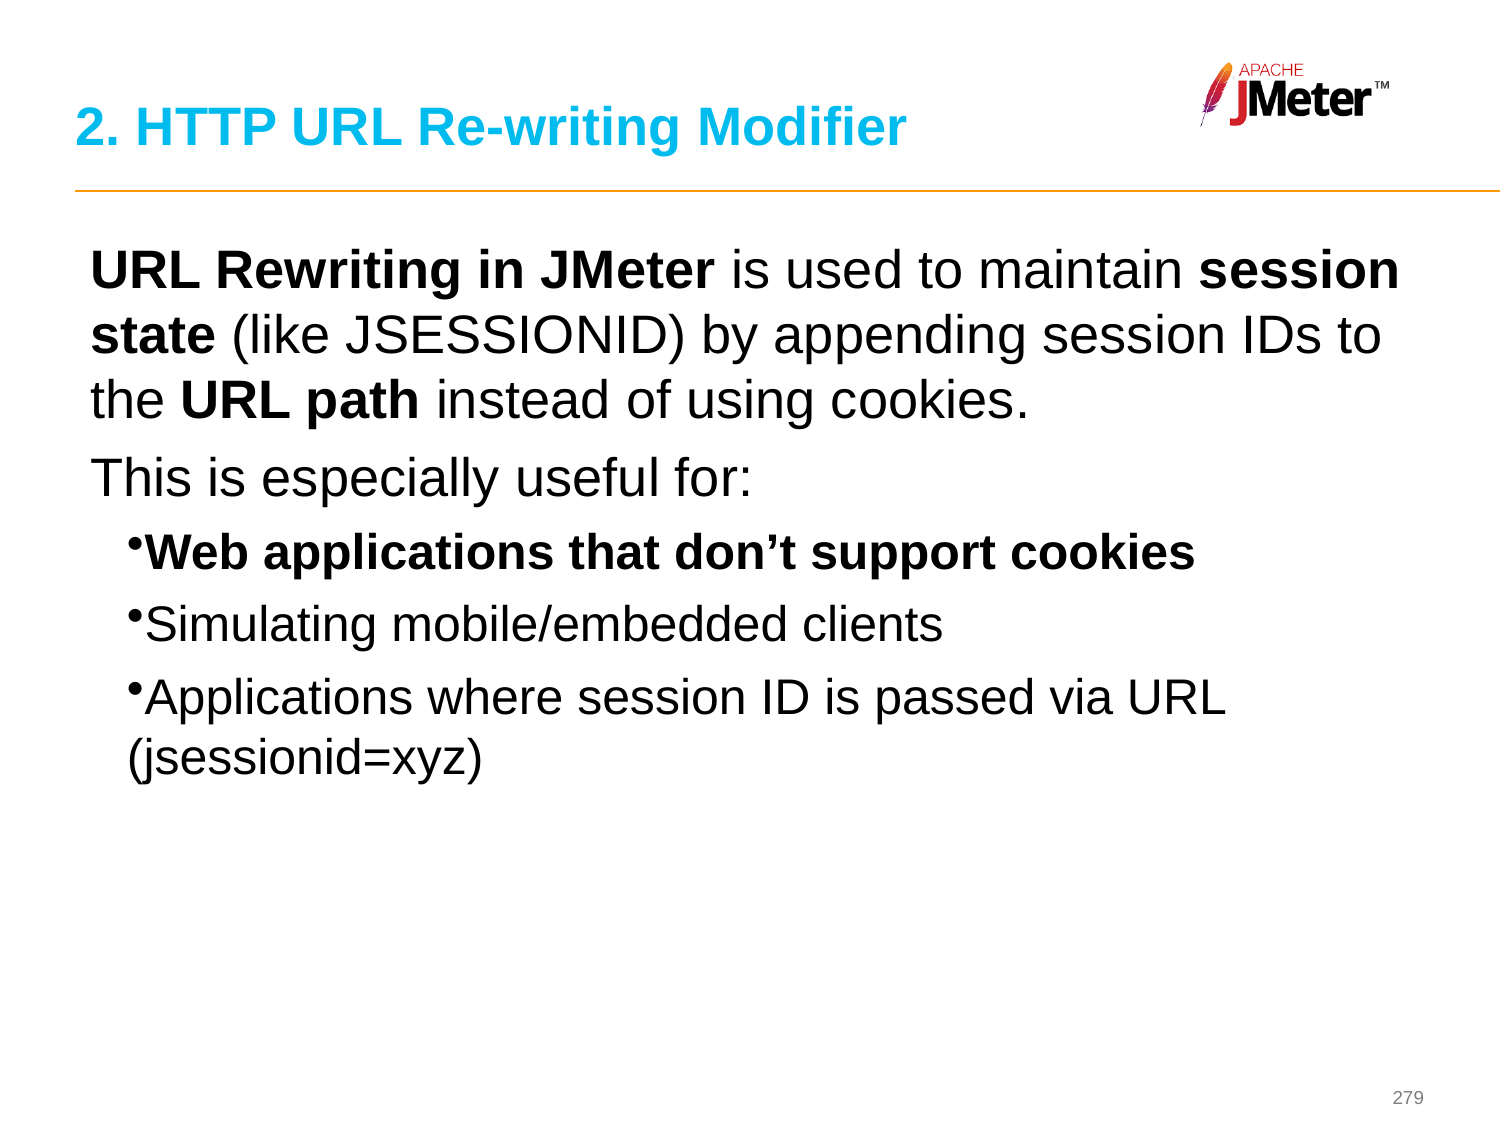

# 2. HTTP URL Re-writing Modifier
URL Rewriting in JMeter is used to maintain session state (like JSESSIONID) by appending session IDs to the URL path instead of using cookies.
This is especially useful for:
Web applications that don’t support cookies
Simulating mobile/embedded clients
Applications where session ID is passed via URL (jsessionid=xyz)